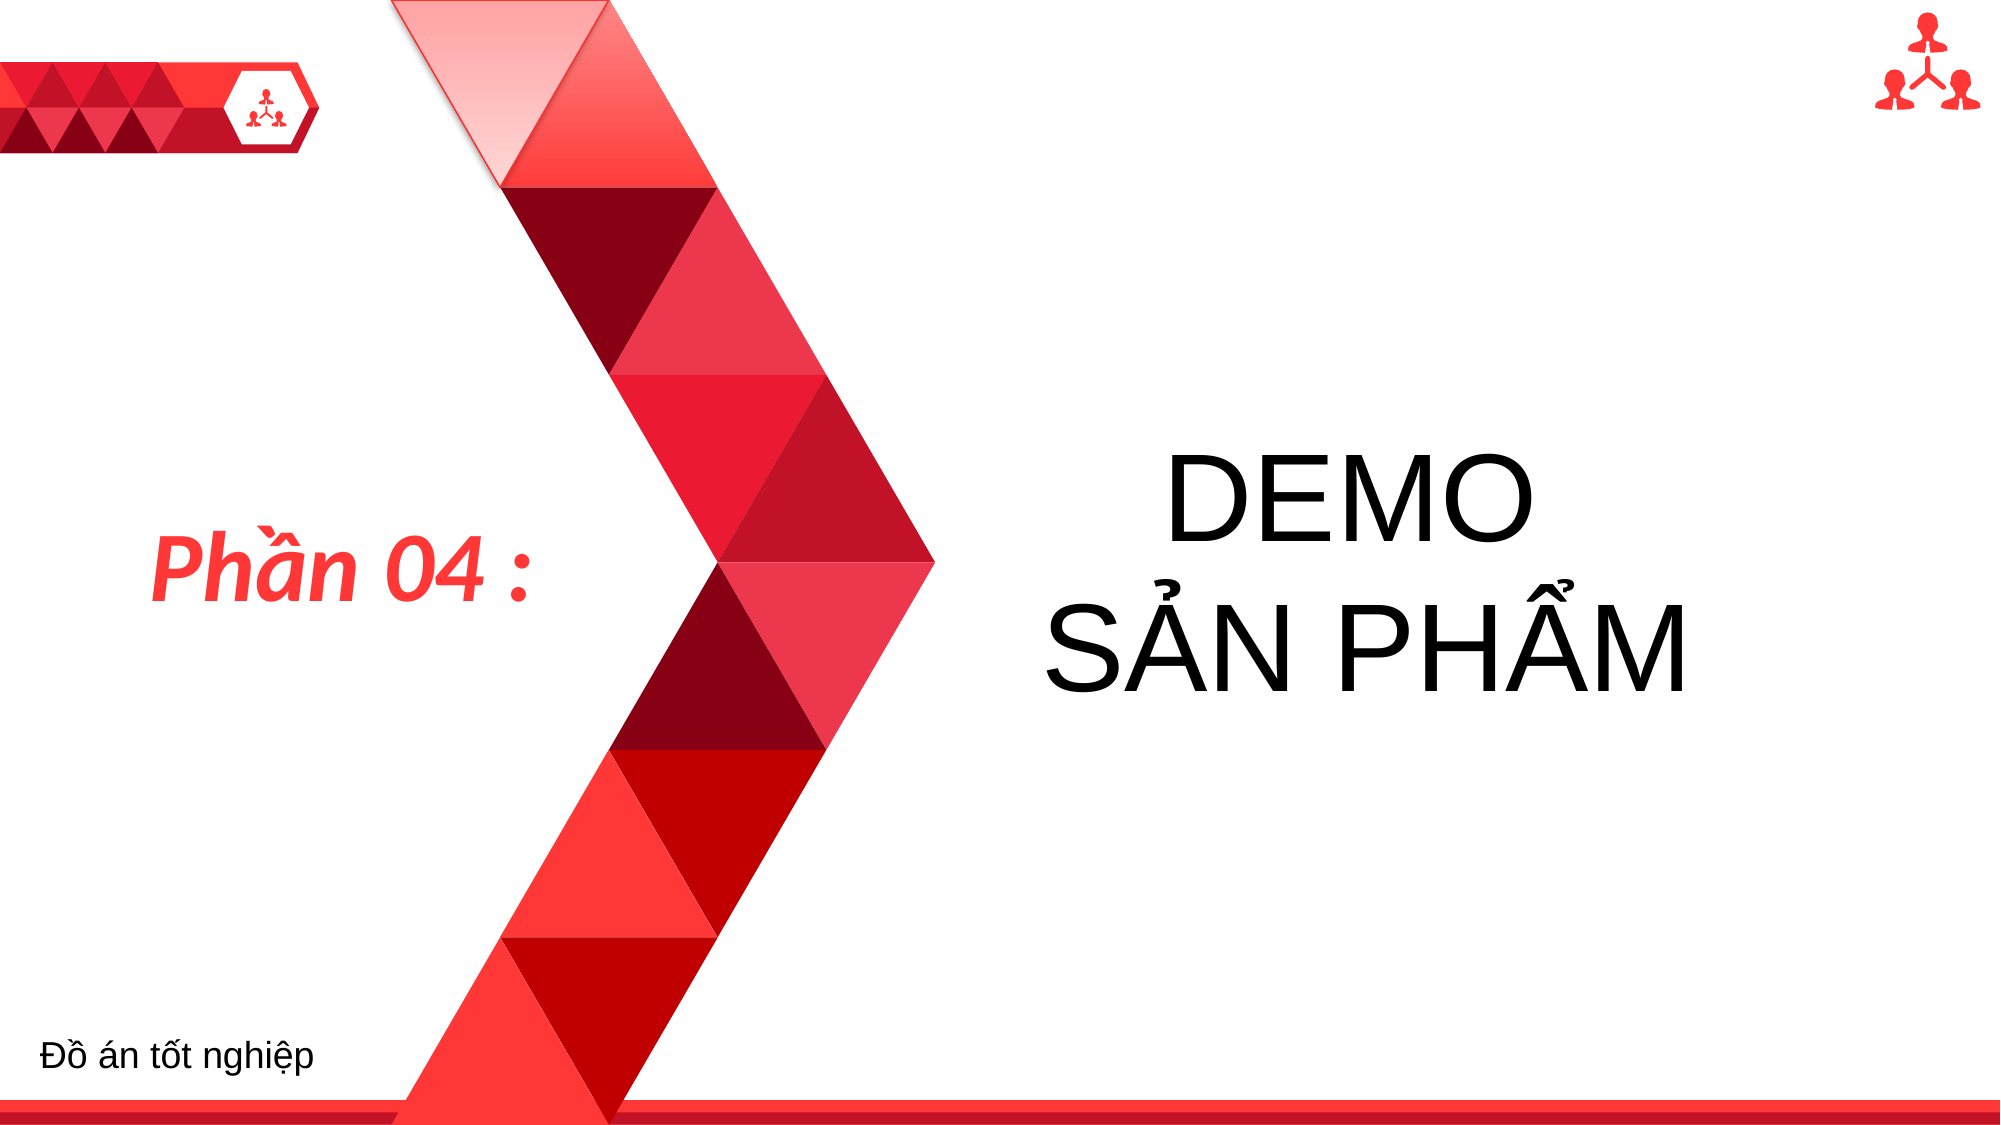

DEMO
SẢN PHẨM
1
Phần 04 :
Đồ án tốt nghiệp